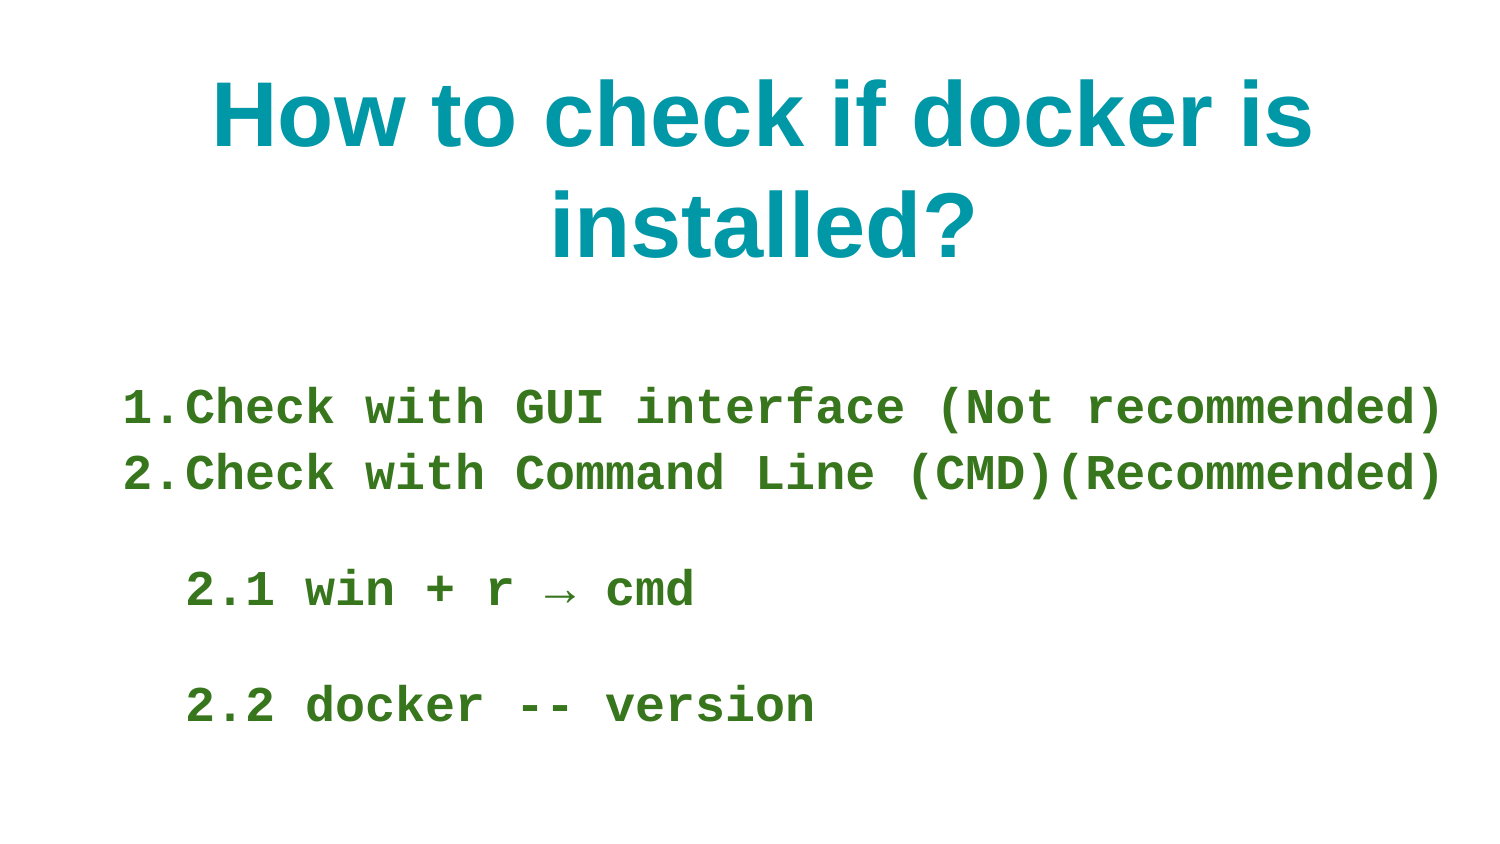

# How to check if docker is installed?
Check with GUI interface (Not recommended)
Check with Command Line (CMD)(Recommended)
2.1 win + r → cmd
2.2 docker -- version